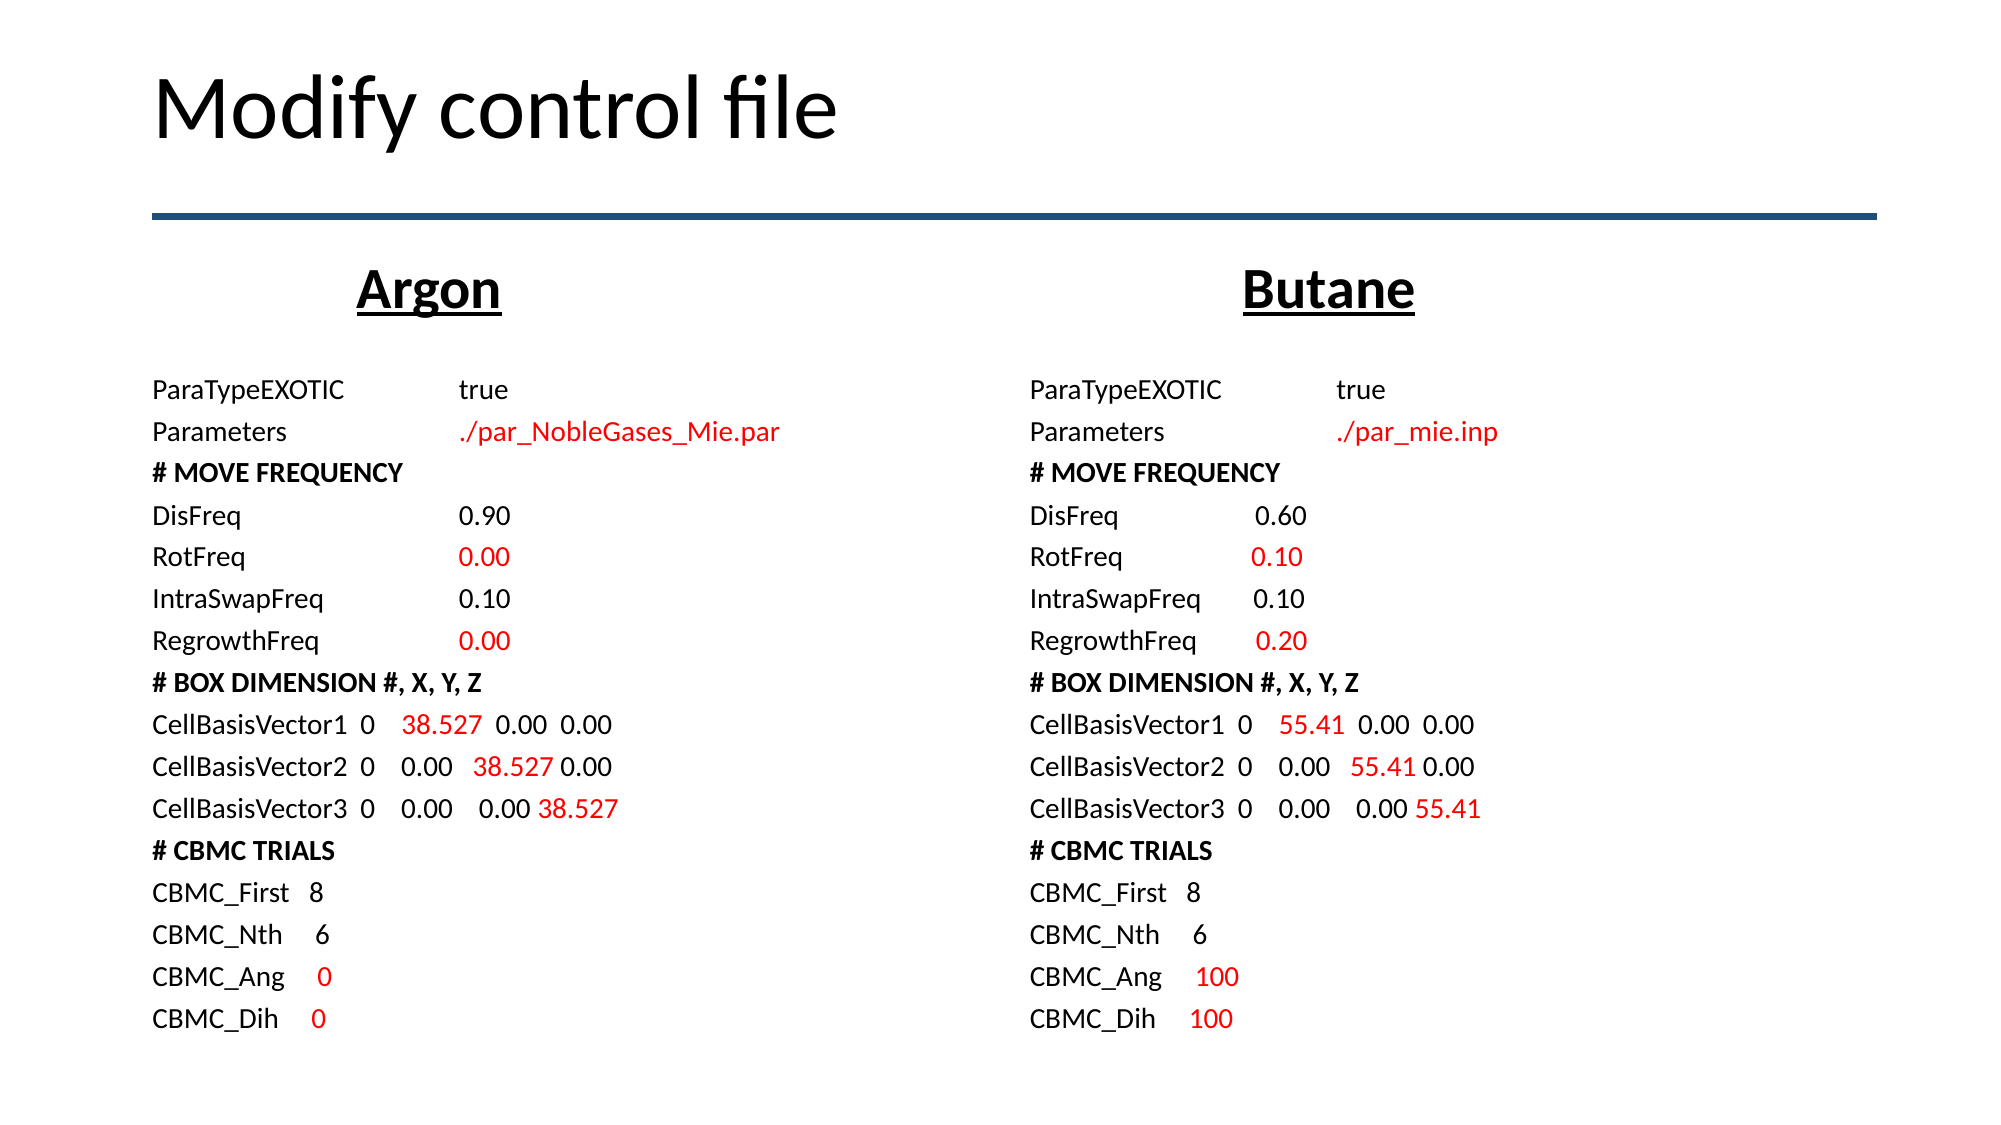

# Modify control file
Argon
Butane
ParaTypeEXOTIC	 true
Parameters     	 ./par_NobleGases_Mie.par
# MOVE FREQUENCY
DisFreq              	 0.90
RotFreq	                        0.00
IntraSwapFreq	 0.10
RegrowthFreq          	 0.00
# BOX DIMENSION #, X, Y, Z
CellBasisVector1  0    38.527  0.00  0.00
CellBasisVector2  0    0.00   38.527 0.00
CellBasisVector3  0    0.00    0.00 38.527
# CBMC TRIALS
CBMC_First   8
CBMC_Nth     6
CBMC_Ang     0
CBMC_Dih     0
ParaTypeEXOTIC	 true
Parameters     	 ./par_mie.inp
# MOVE FREQUENCY
DisFreq                     0.60
RotFreq	           0.10
IntraSwapFreq        0.10
RegrowthFreq         0.20
# BOX DIMENSION #, X, Y, Z
CellBasisVector1  0    55.41  0.00  0.00
CellBasisVector2  0    0.00   55.41 0.00
CellBasisVector3  0    0.00    0.00 55.41
# CBMC TRIALS
CBMC_First   8
CBMC_Nth     6
CBMC_Ang     100
CBMC_Dih     100